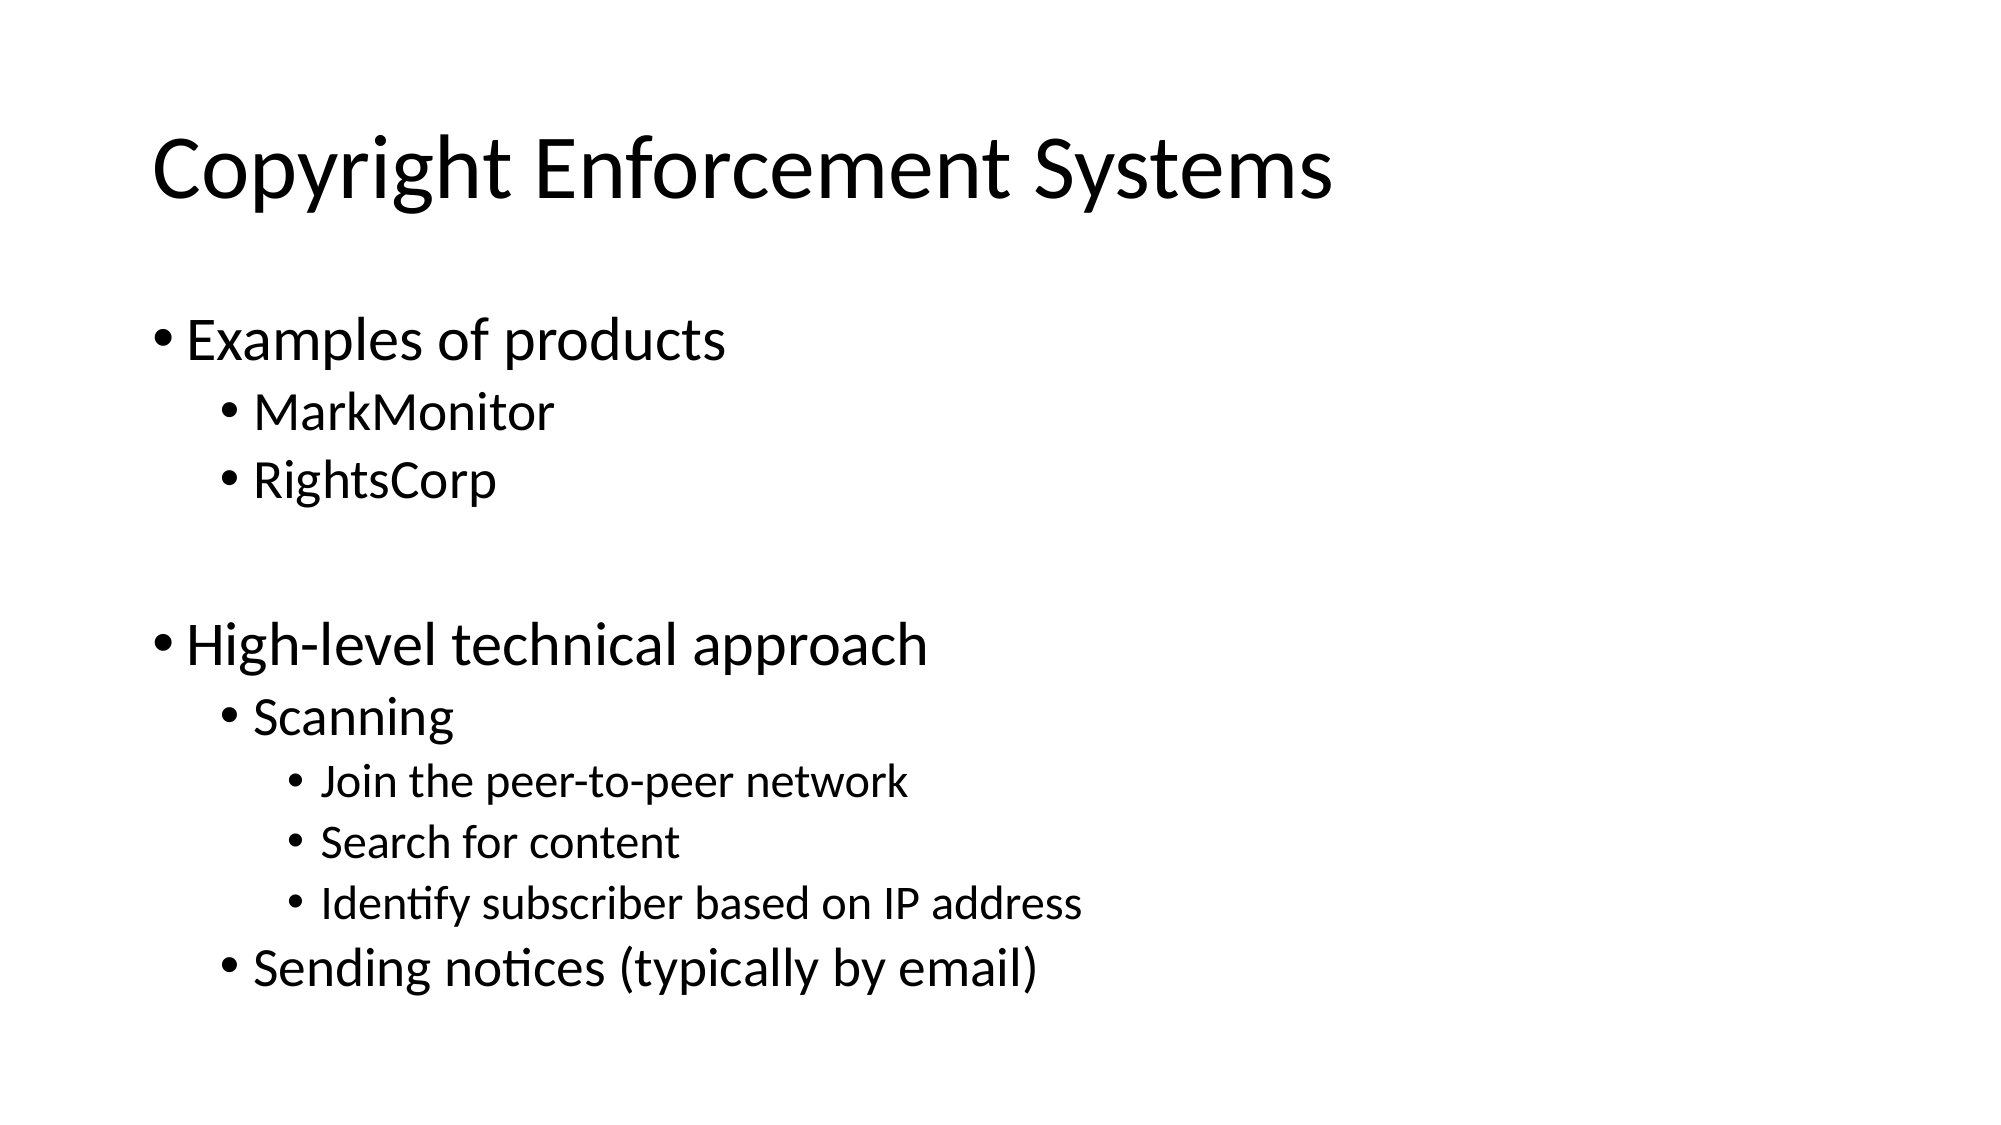

# Copyright Enforcement Systems
Examples of products
MarkMonitor
RightsCorp

High-level technical approach
Scanning
Join the peer-to-peer network
Search for content
Identify subscriber based on IP address
Sending notices (typically by email)